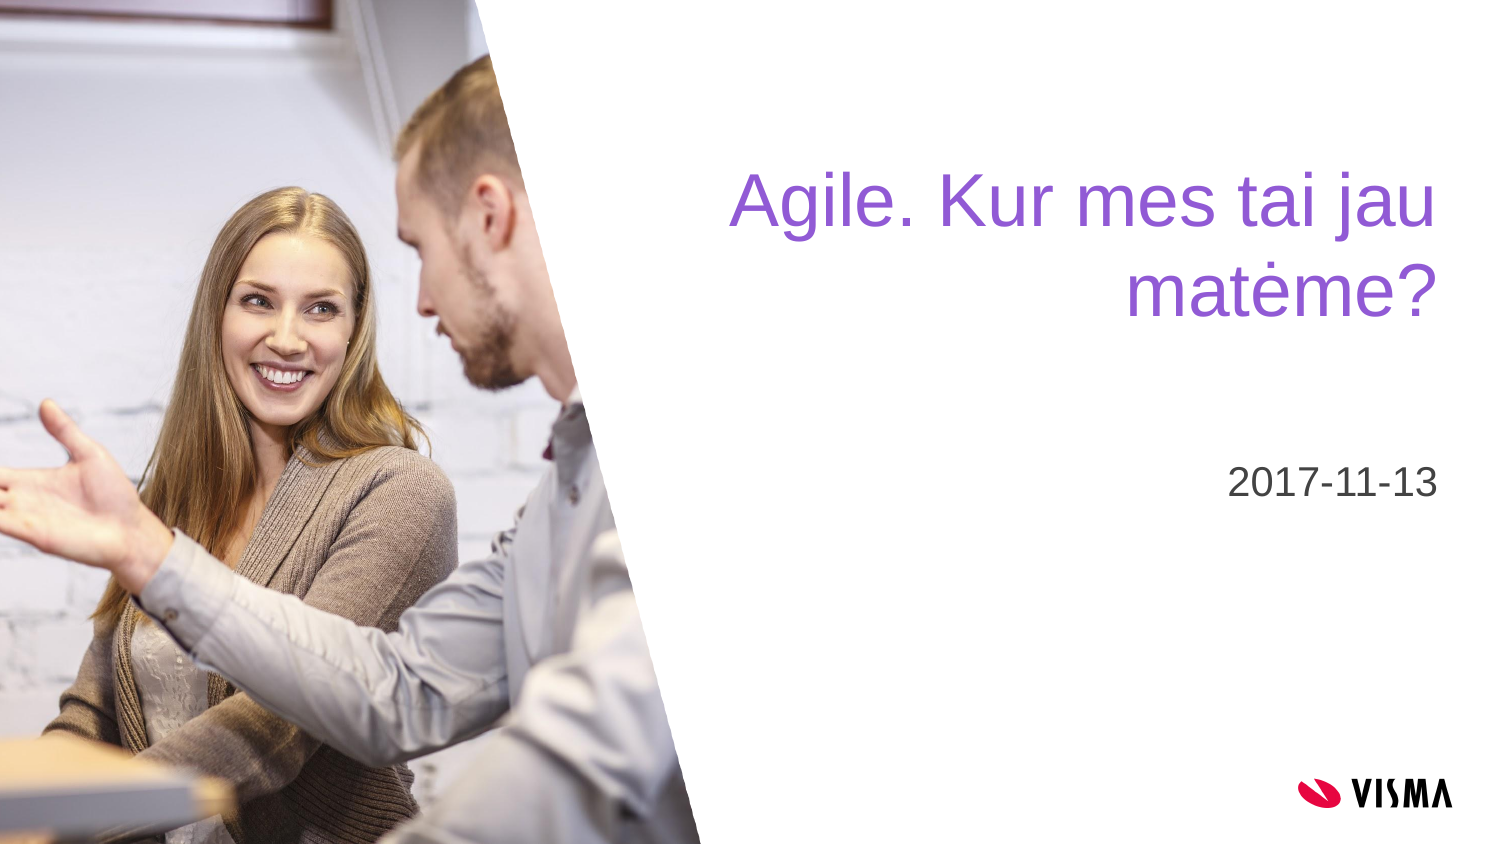

# Agile. Kur mes tai jau matėme?

2017-11-13